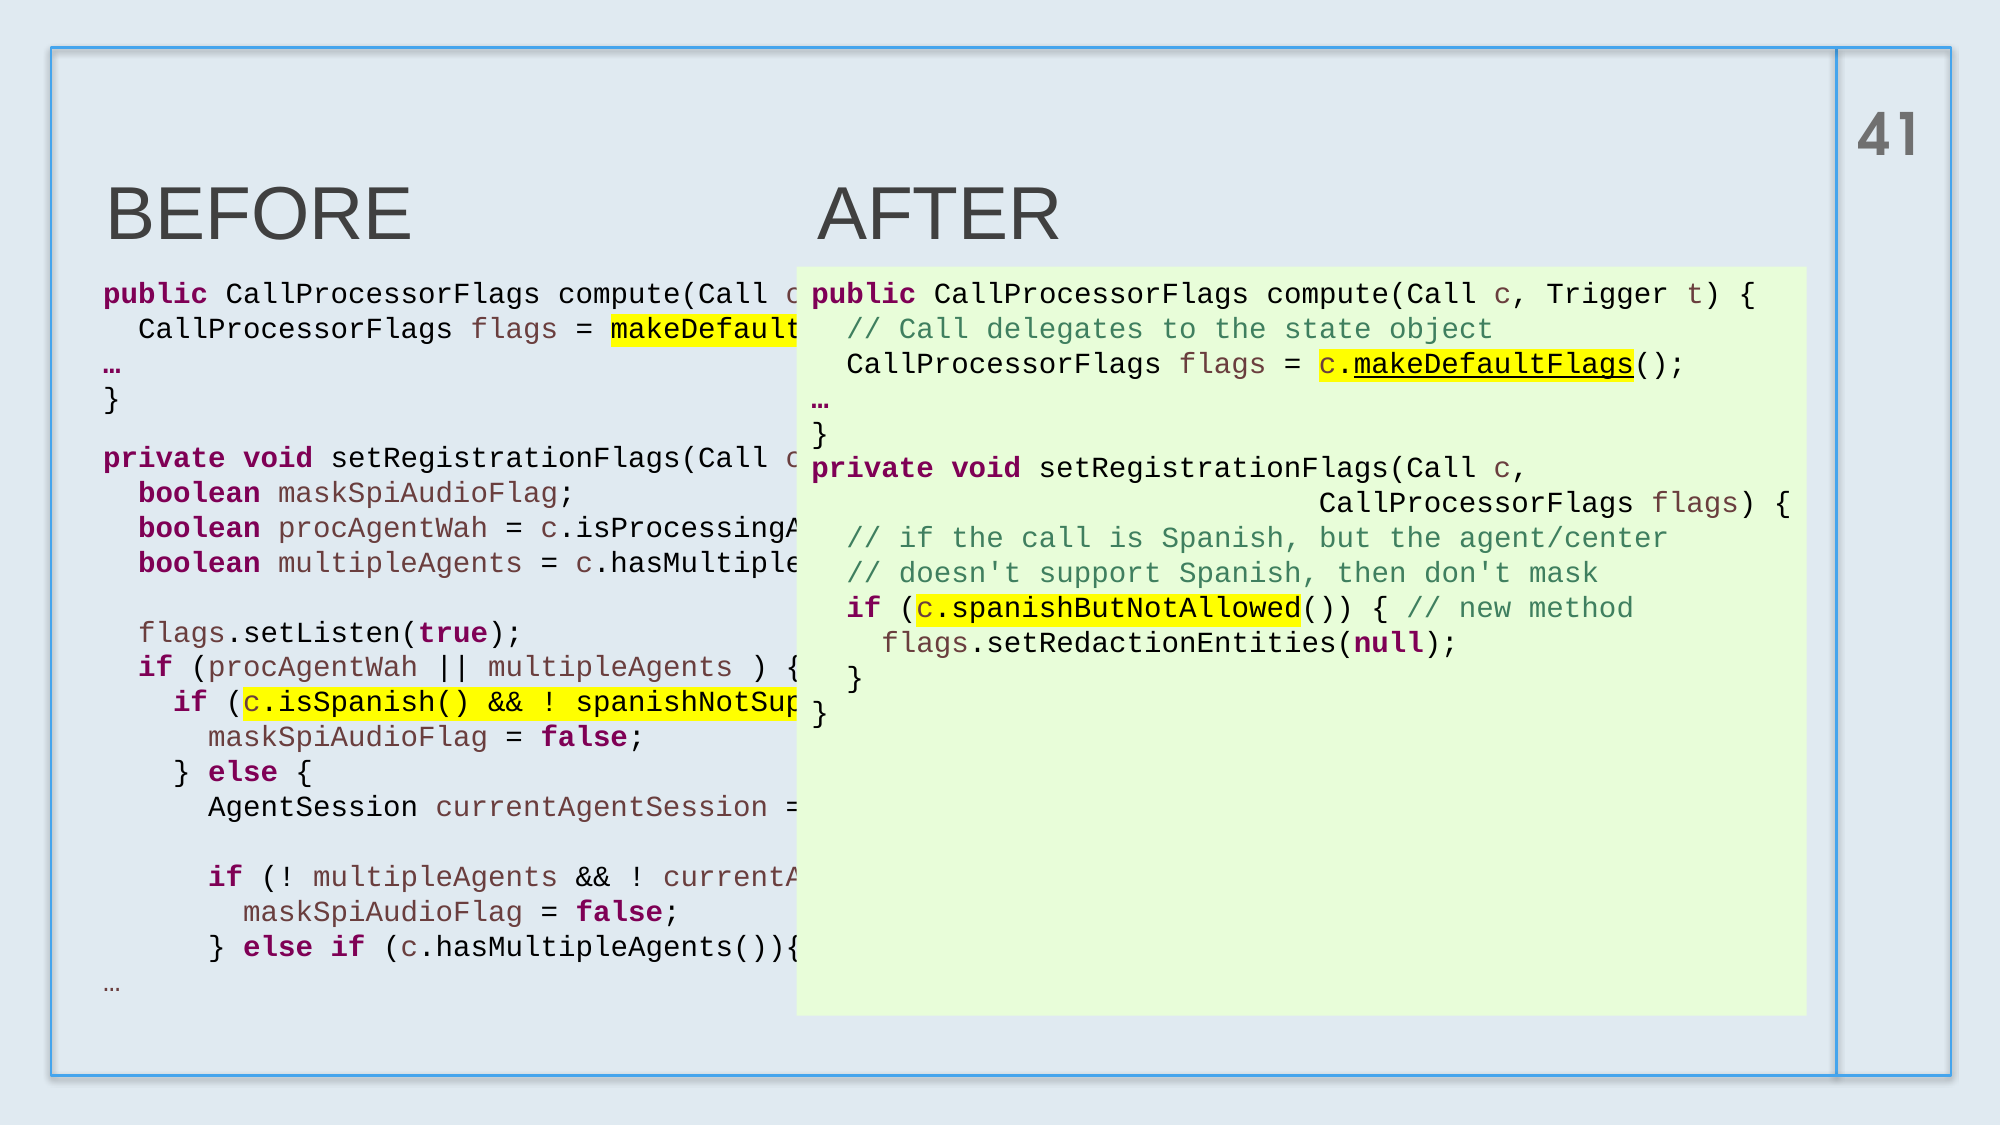

41
after
# before
public CallProcessorFlags compute(Call c, Trigger t) {
  CallProcessorFlags flags = makeDefaultFlags(c);
…
}

public CallProcessorFlags compute(Call c, Trigger t) {
  // Call delegates to the state object
  CallProcessorFlags flags = c.makeDefaultFlags();
…
}
private void setRegistrationFlags(Call c,
                             CallProcessorFlags flags) {
  // if the call is Spanish, but the agent/center
  // doesn't support Spanish, then don't mask
  if (c.spanishButNotAllowed()) { // new method
    flags.setRedactionEntities(null);
  }
}

private void setRegistrationFlags(Call c, CallProcessorFlags flags) {
  boolean maskSpiAudioFlag;
  boolean procAgentWah = c.isProcessingAgentWah();
  boolean multipleAgents = c.hasMultipleAgents();

  flags.setListen(true);
  if (procAgentWah || multipleAgents ) {
    if (c.isSpanish() && ! spanishNotSupported(c.getAgentGroup())) {
      maskSpiAudioFlag = false;
    } else {
      AgentSession currentAgentSession = c.getAgentSessionByAgentId(c.getProcessingAgentId());

      if (! multipleAgents && ! currentAgentSession.haveWebSocket() && ! procAgentWah) {
        maskSpiAudioFlag = false;
      } else if (c.hasMultipleAgents()){
…